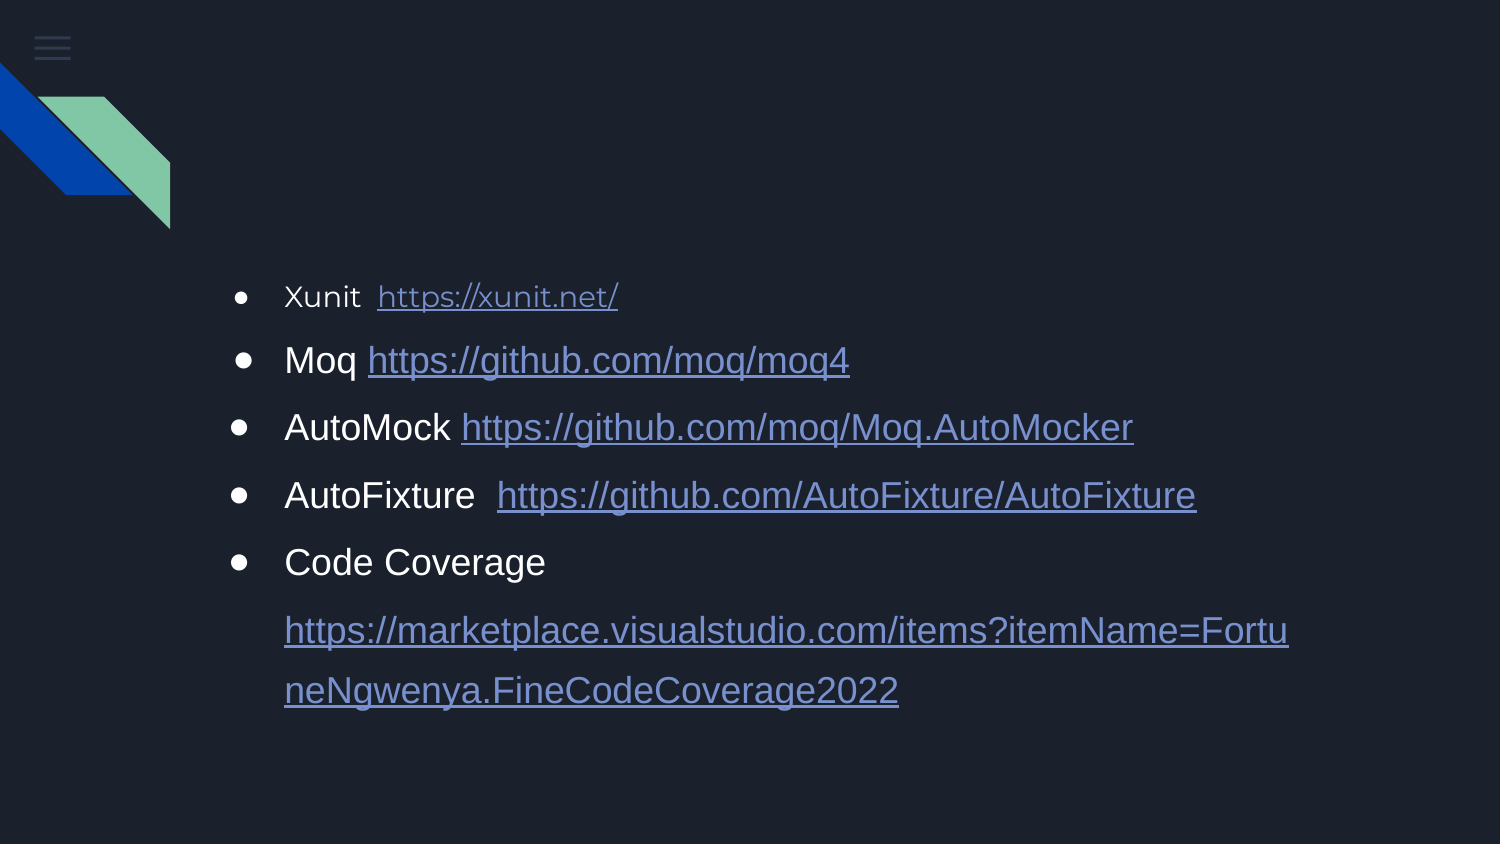

Xunit  https://xunit.net/
Moq https://github.com/moq/moq4
AutoMock https://github.com/moq/Moq.AutoMocker
AutoFixture  https://github.com/AutoFixture/AutoFixture
Code Coverage  https://marketplace.visualstudio.com/items?itemName=FortuneNgwenya.FineCodeCoverage2022